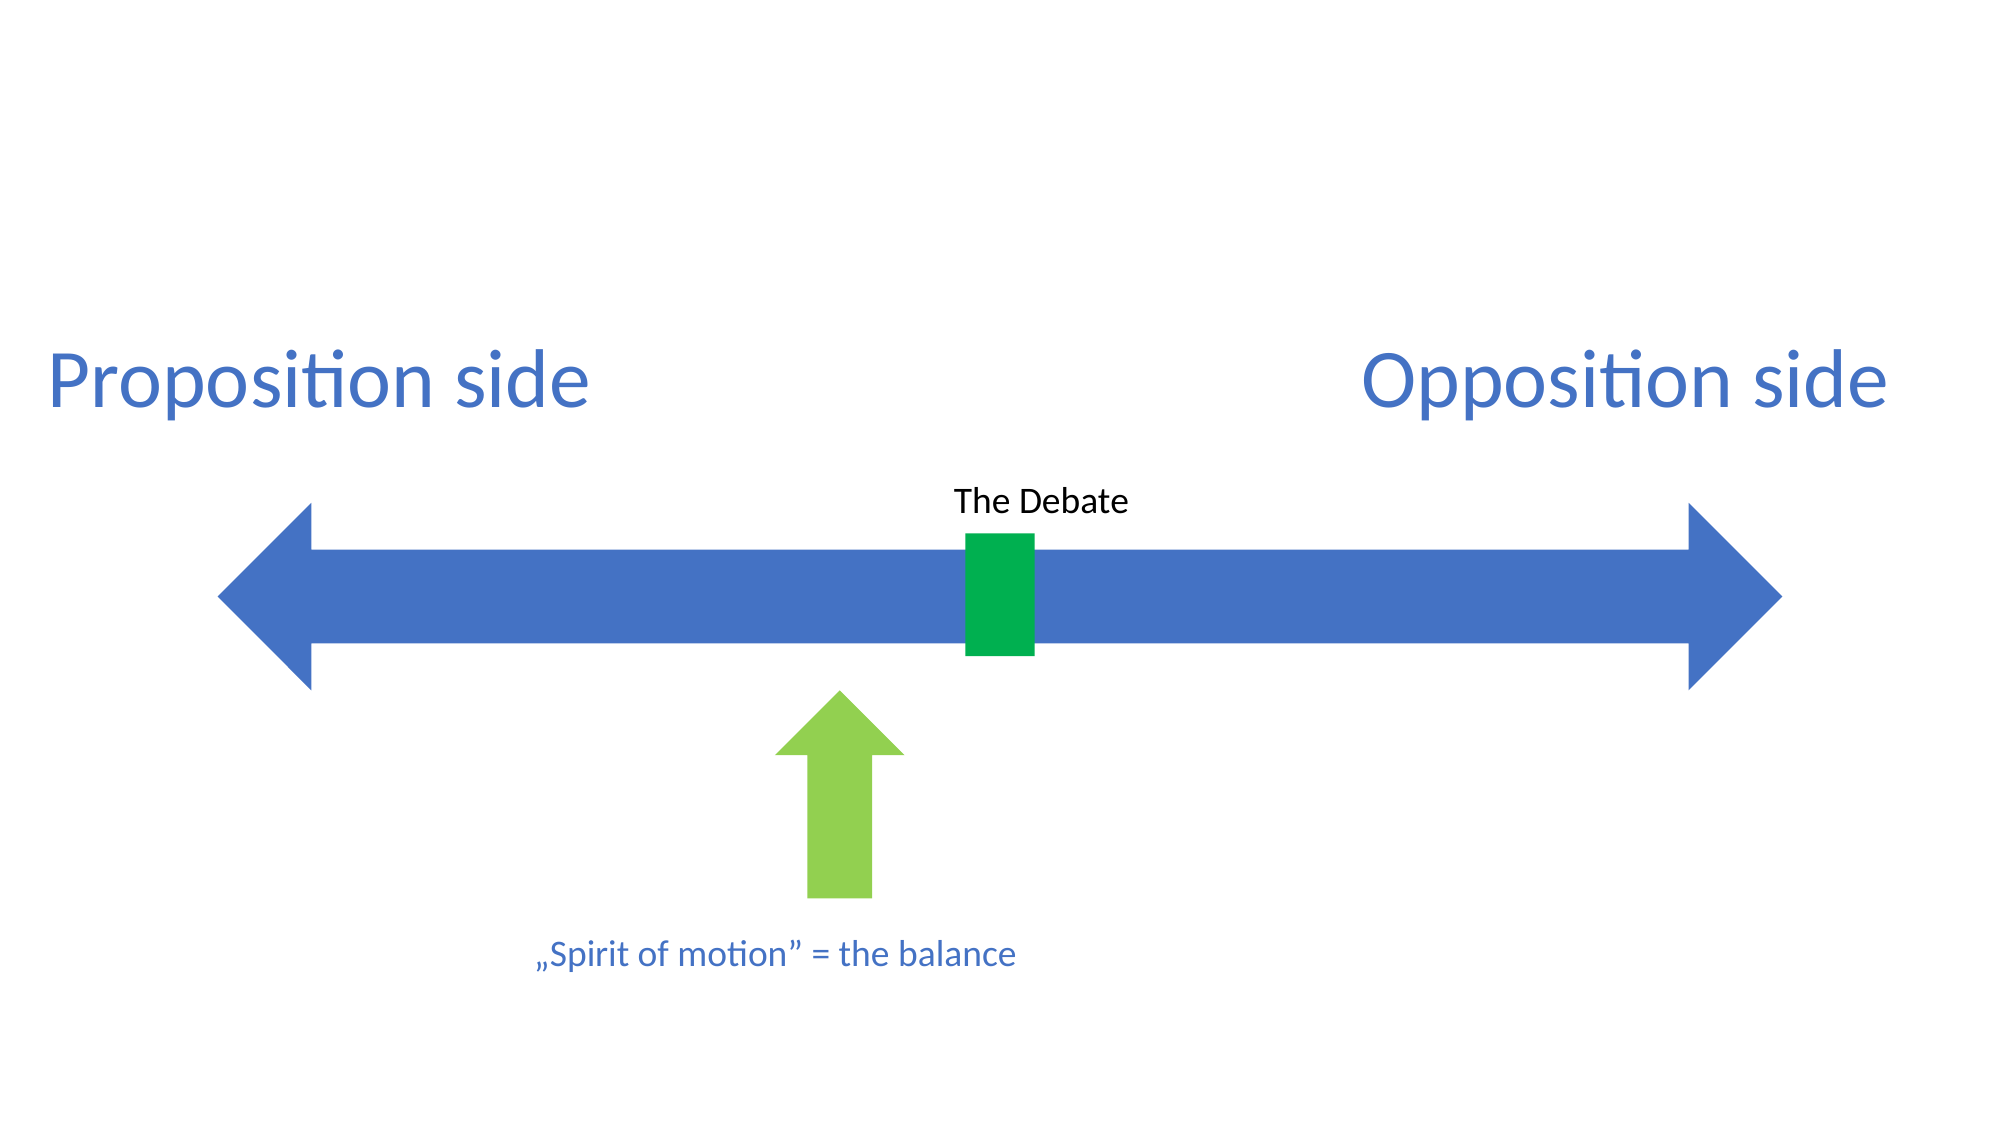

Proposition side
Opposition side
The Debate

„Spirit of motion” = the balance